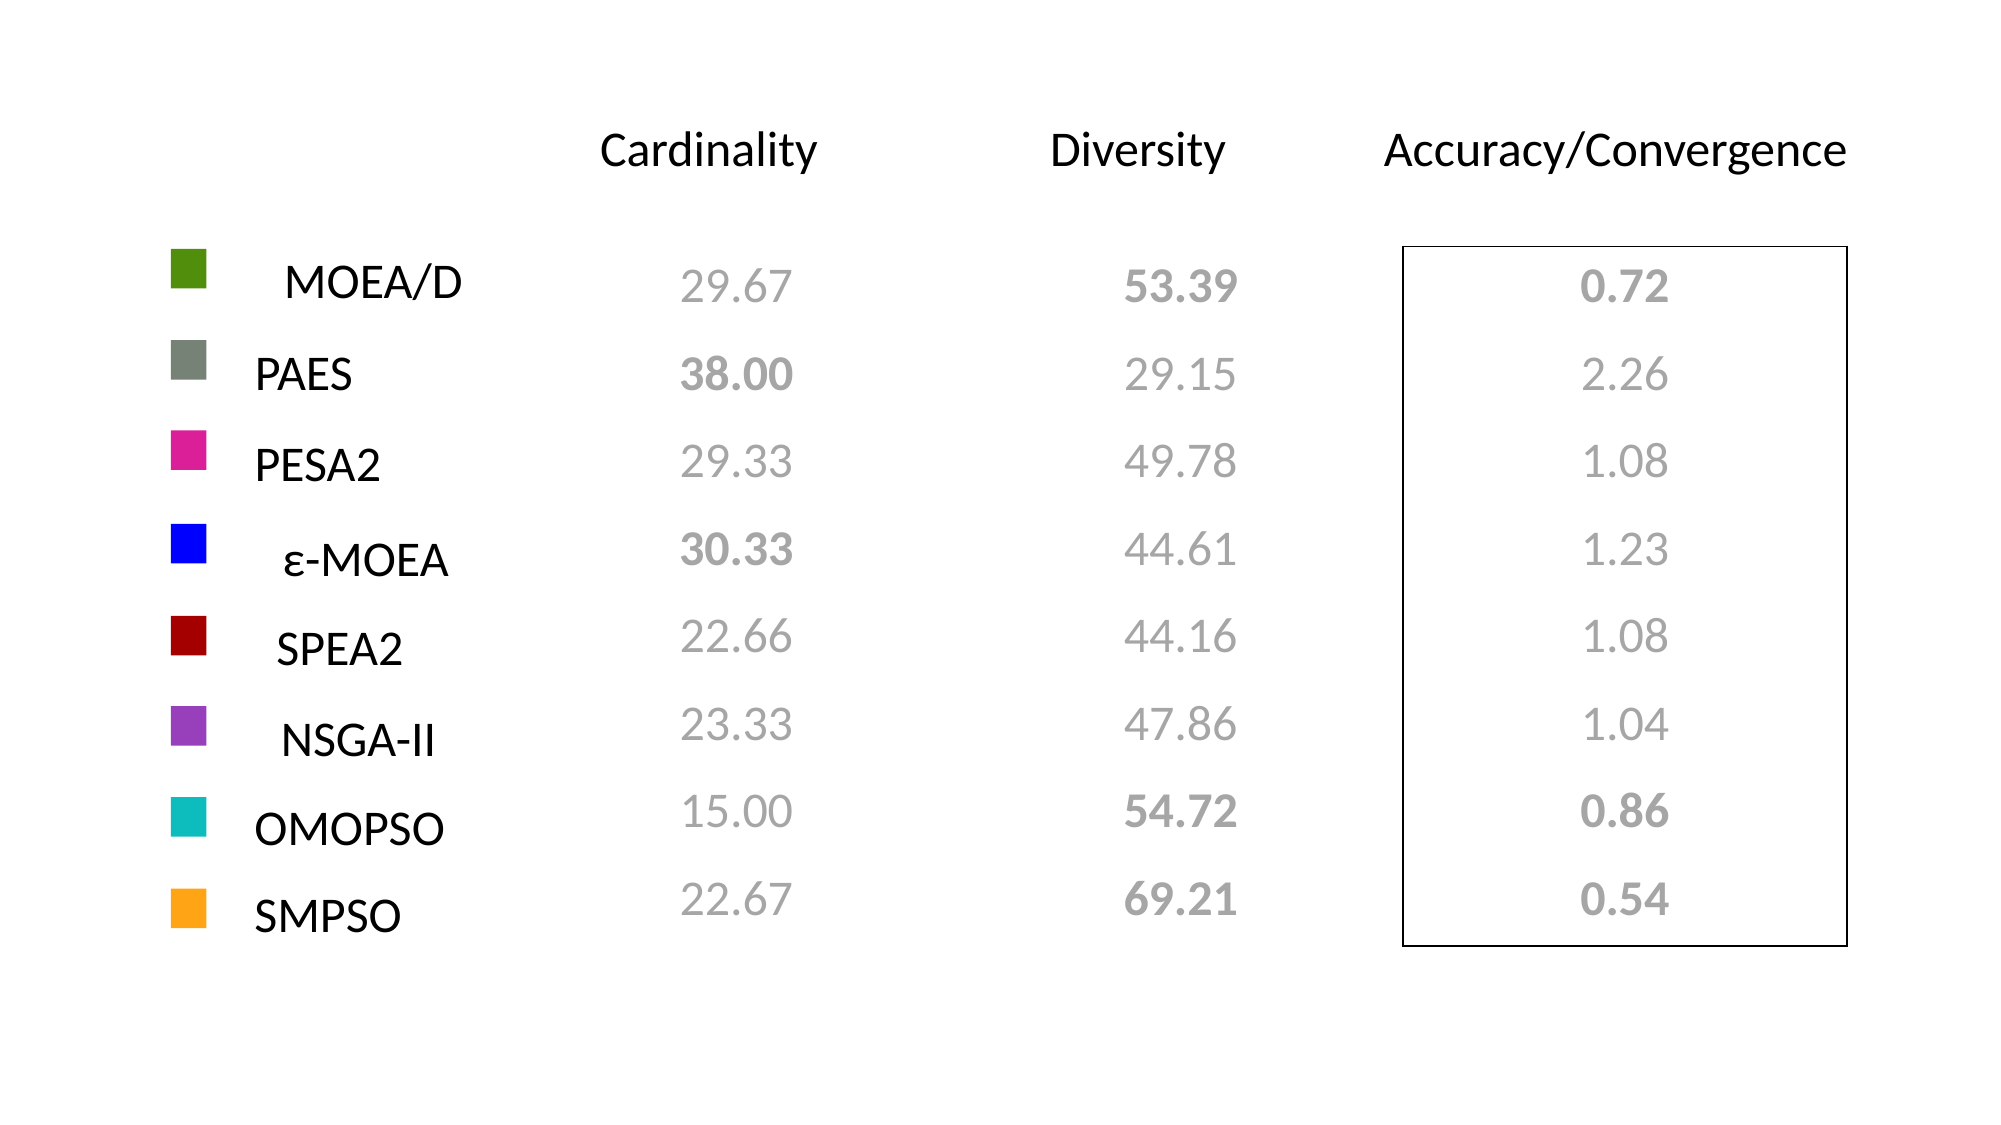

# Cardinality		Diversity	   Accuracy/Convergence
MOEA/D

PAES

PESA2

ε-MOEA

SPEA2

NSGA-II

SMPSO

OMOPSO
| 29.67 | 53.39 | 0.72 |
| --- | --- | --- |
| 38.00 | 29.15 | 2.26 |
| 29.33 | 49.78 | 1.08 |
| 30.33 | 44.61 | 1.23 |
| 22.66 | 44.16 | 1.08 |
| 23.33 | 47.86 | 1.04 |
| 15.00 | 54.72 | 0.86 |
| 22.67 | 69.21 | 0.54 |